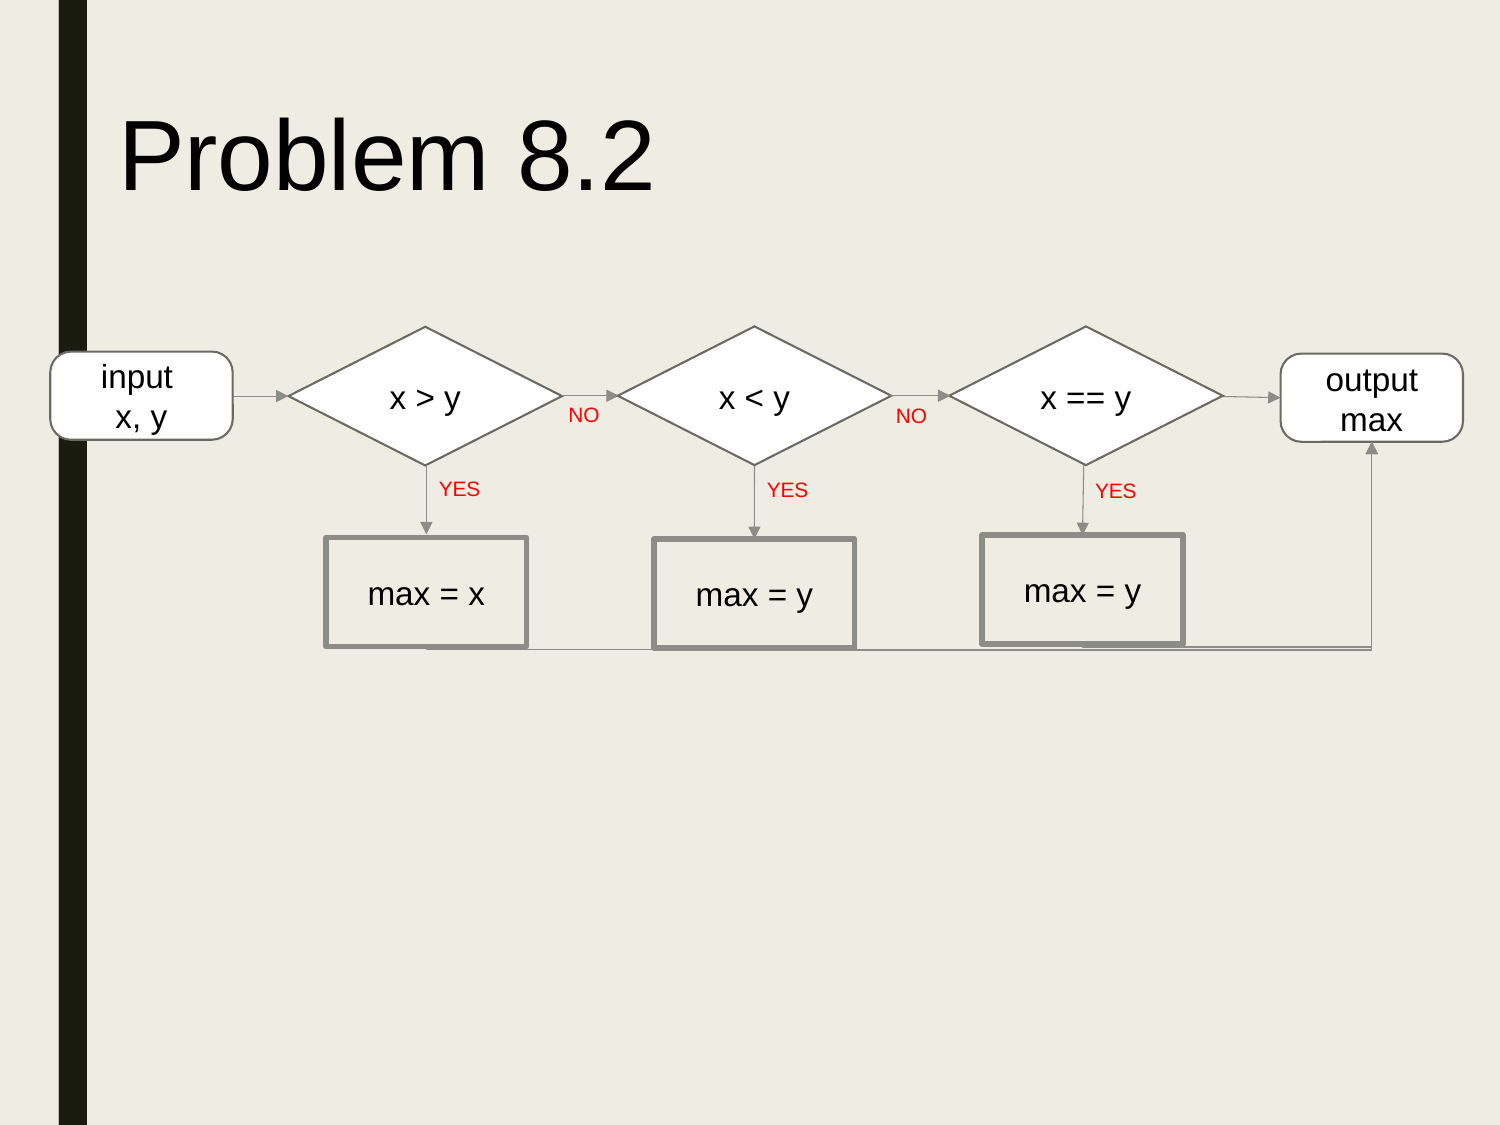

Problem 8.2
x < y
x == y
x > y
input
x, y
output max
NO
NO
YES
YES
YES
max = y
max = x
max = y